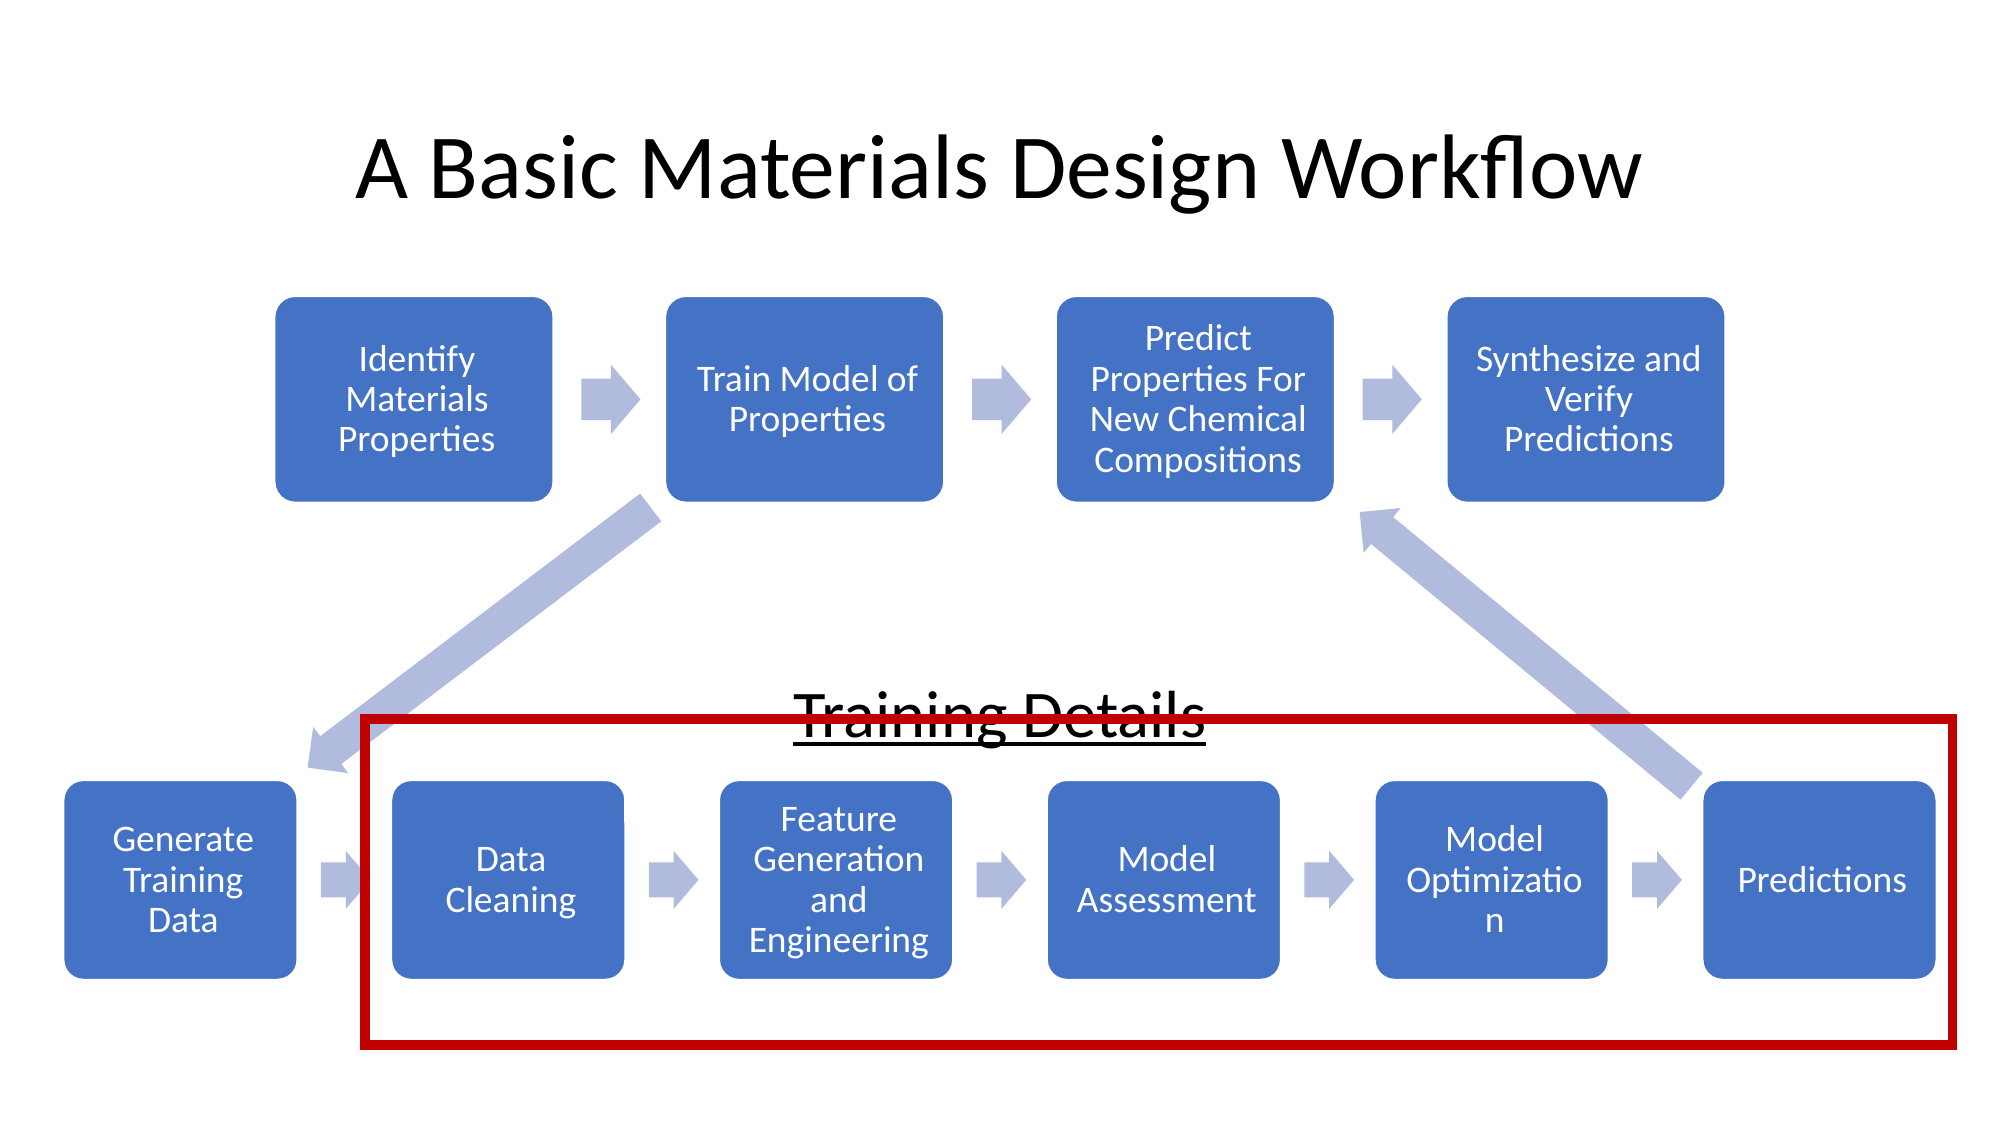

# A Basic Materials Design Workflow
Identify Materials Properties

Train Model of Properties

Predict Properties For New Chemical Compositions

Synthesize and Verify Predictions
Training Details

Generate Training Data

Data Cleaning

Feature Generation and Engineering

Model Assessment

Model Optimization

Predictions